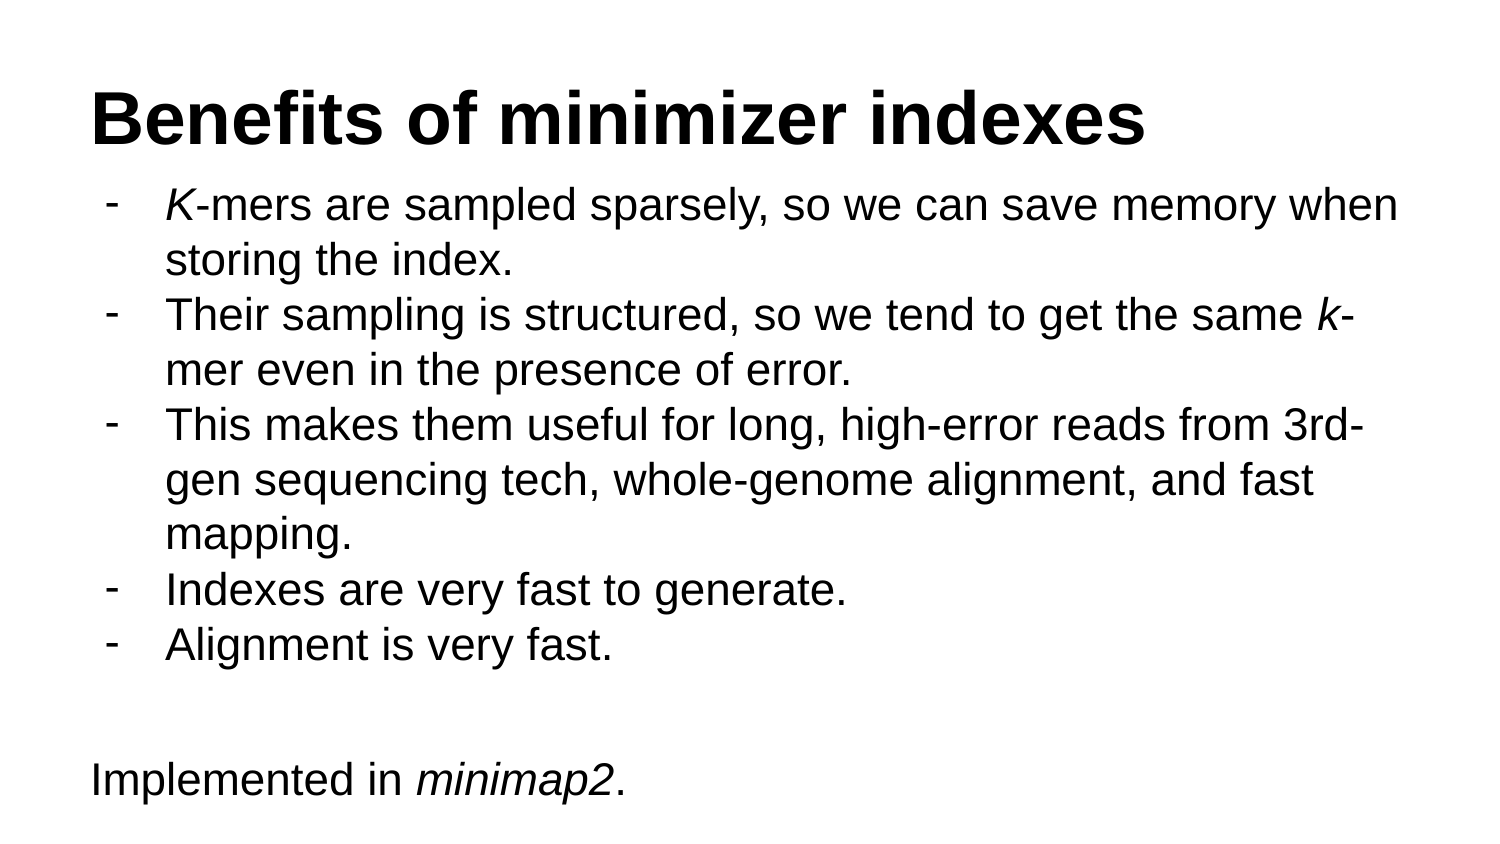

# Benefits of minimizer indexes
K-mers are sampled sparsely, so we can save memory when storing the index.
Their sampling is structured, so we tend to get the same k-mer even in the presence of error.
This makes them useful for long, high-error reads from 3rd-gen sequencing tech, whole-genome alignment, and fast mapping.
Indexes are very fast to generate.
Alignment is very fast.

Implemented in minimap2.